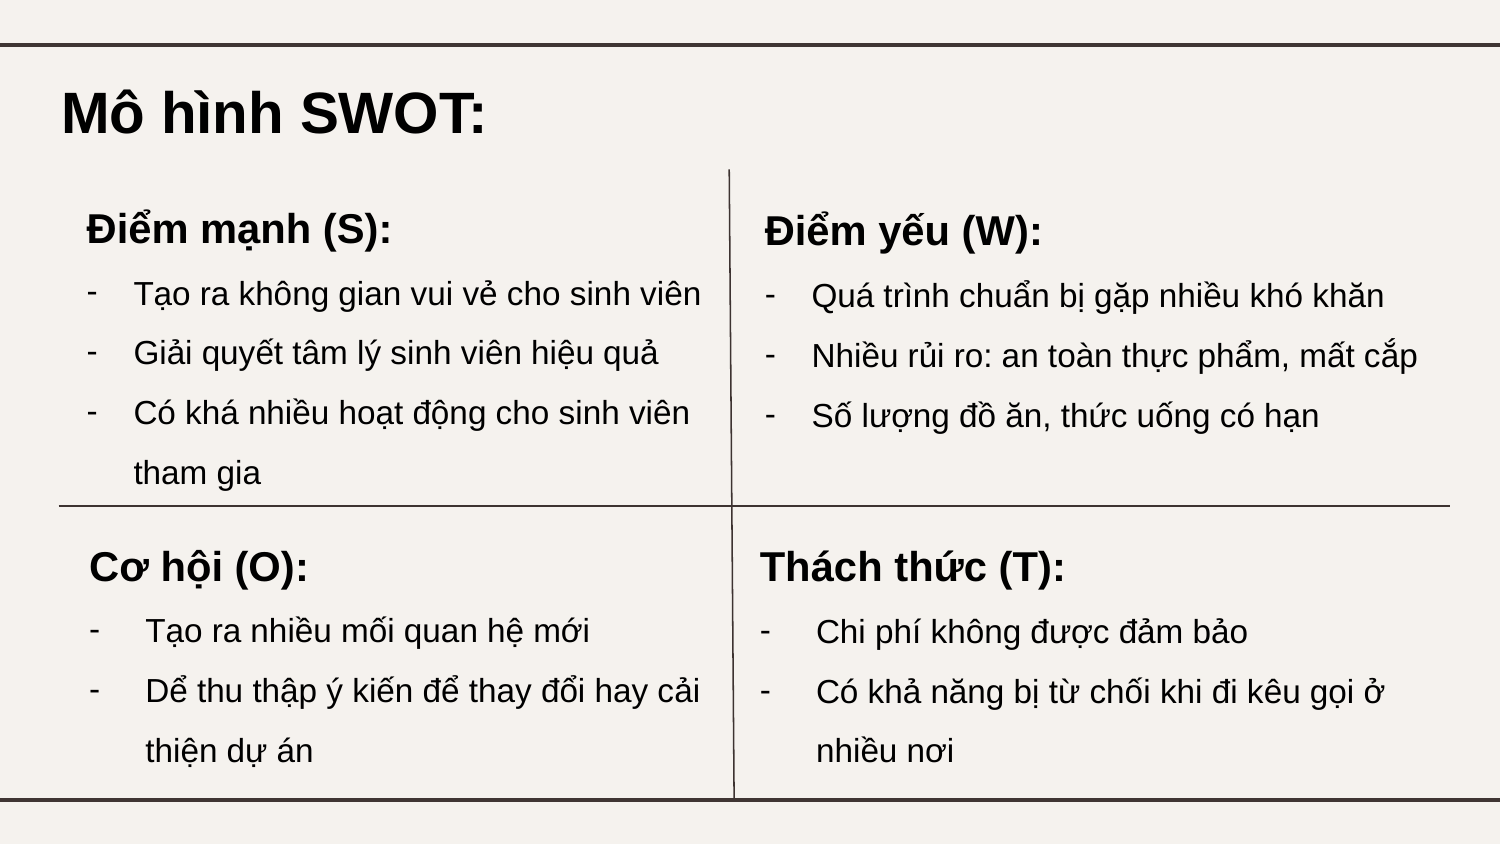

Mô hình SWOT:
Điểm mạnh (S):
Tạo ra không gian vui vẻ cho sinh viên
Giải quyết tâm lý sinh viên hiệu quả
Có khá nhiều hoạt động cho sinh viên tham gia
Điểm yếu (W):
Quá trình chuẩn bị gặp nhiều khó khăn
Nhiều rủi ro: an toàn thực phẩm, mất cắp
Số lượng đồ ăn, thức uống có hạn
Cơ hội (O):
Tạo ra nhiều mối quan hệ mới
Dể thu thập ý kiến để thay đổi hay cải thiện dự án
Thách thức (T):
Chi phí không được đảm bảo
Có khả năng bị từ chối khi đi kêu gọi ở nhiều nơi